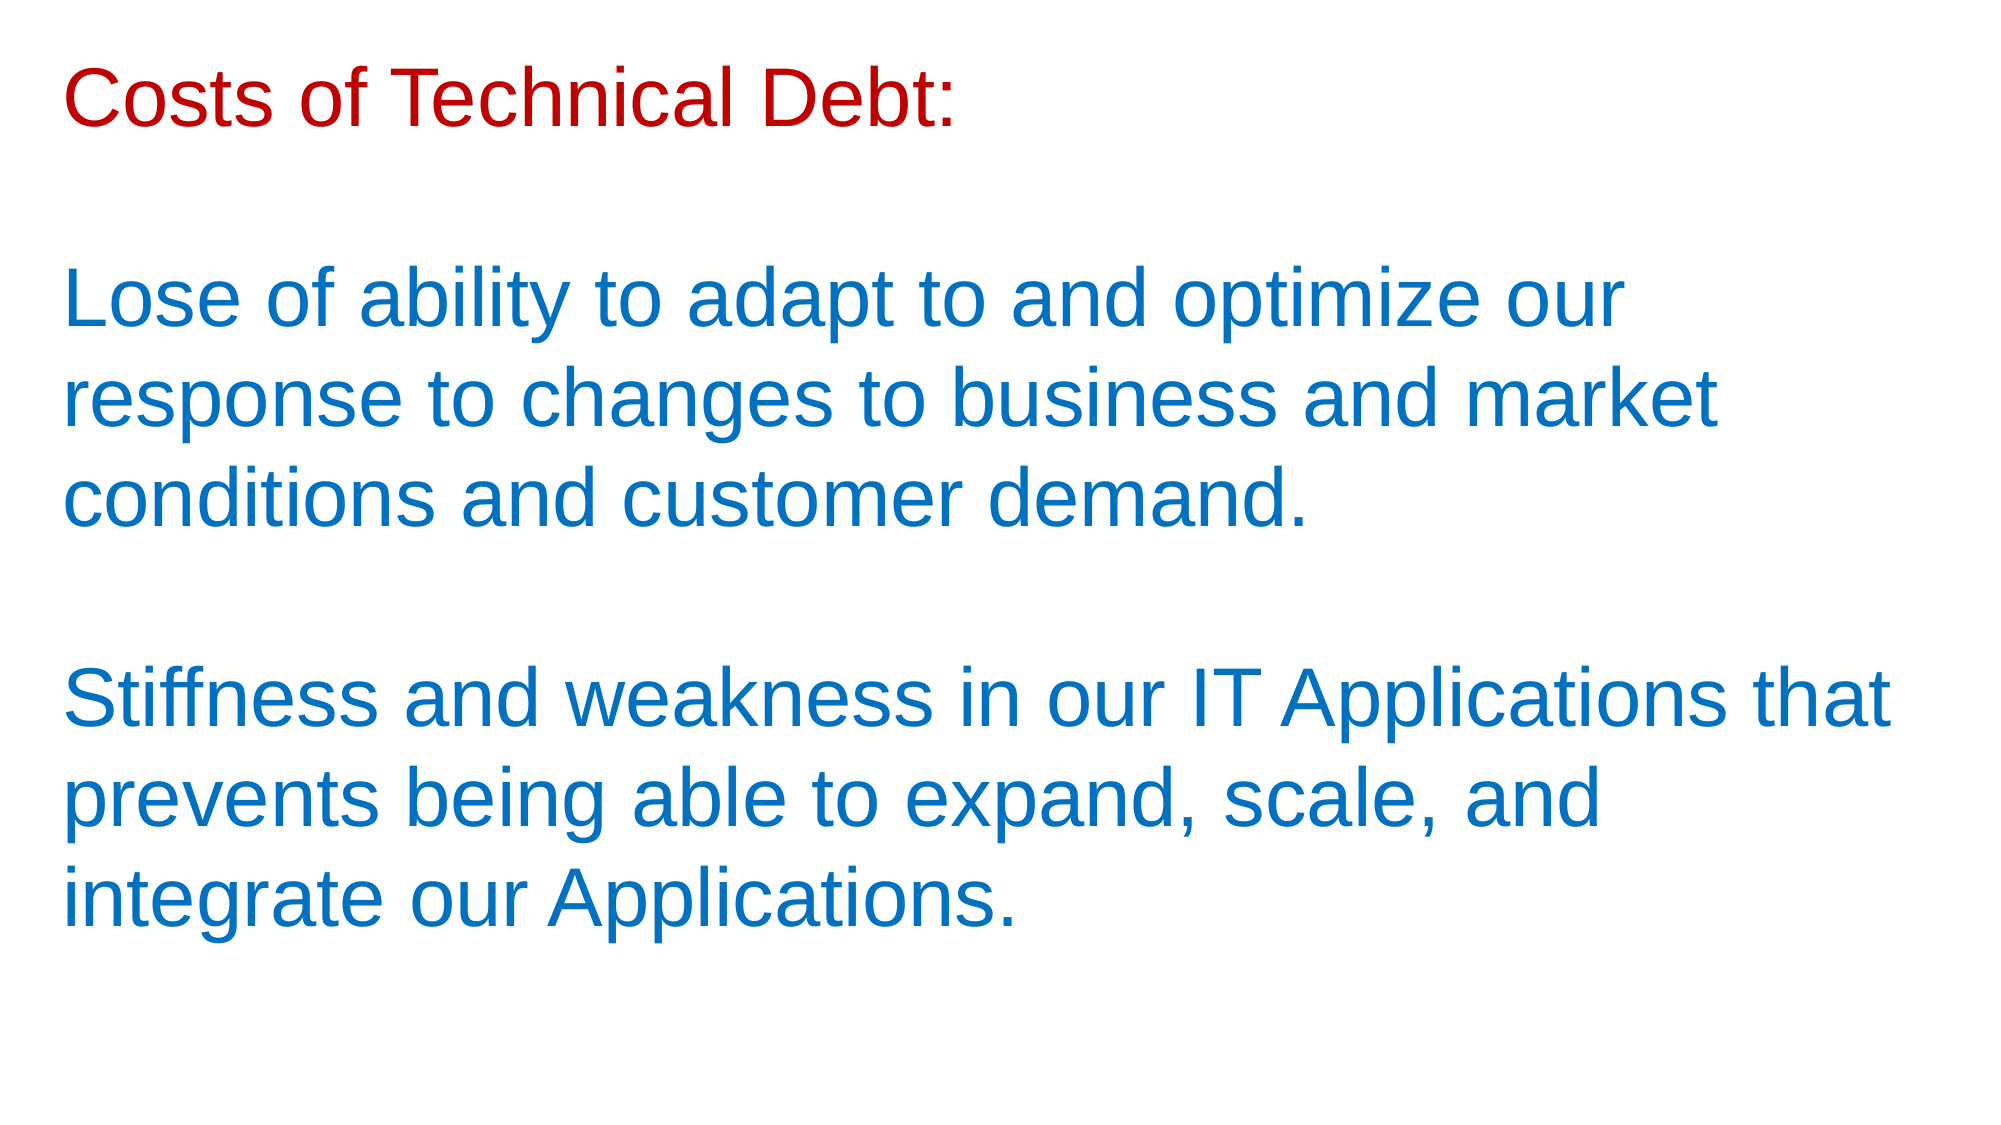

Costs of Technical Debt:

Lose of ability to adapt to and optimize our response to changes to business and market conditions and customer demand.

Stiffness and weakness in our IT Applications that prevents being able to expand, scale, and integrate our Applications.